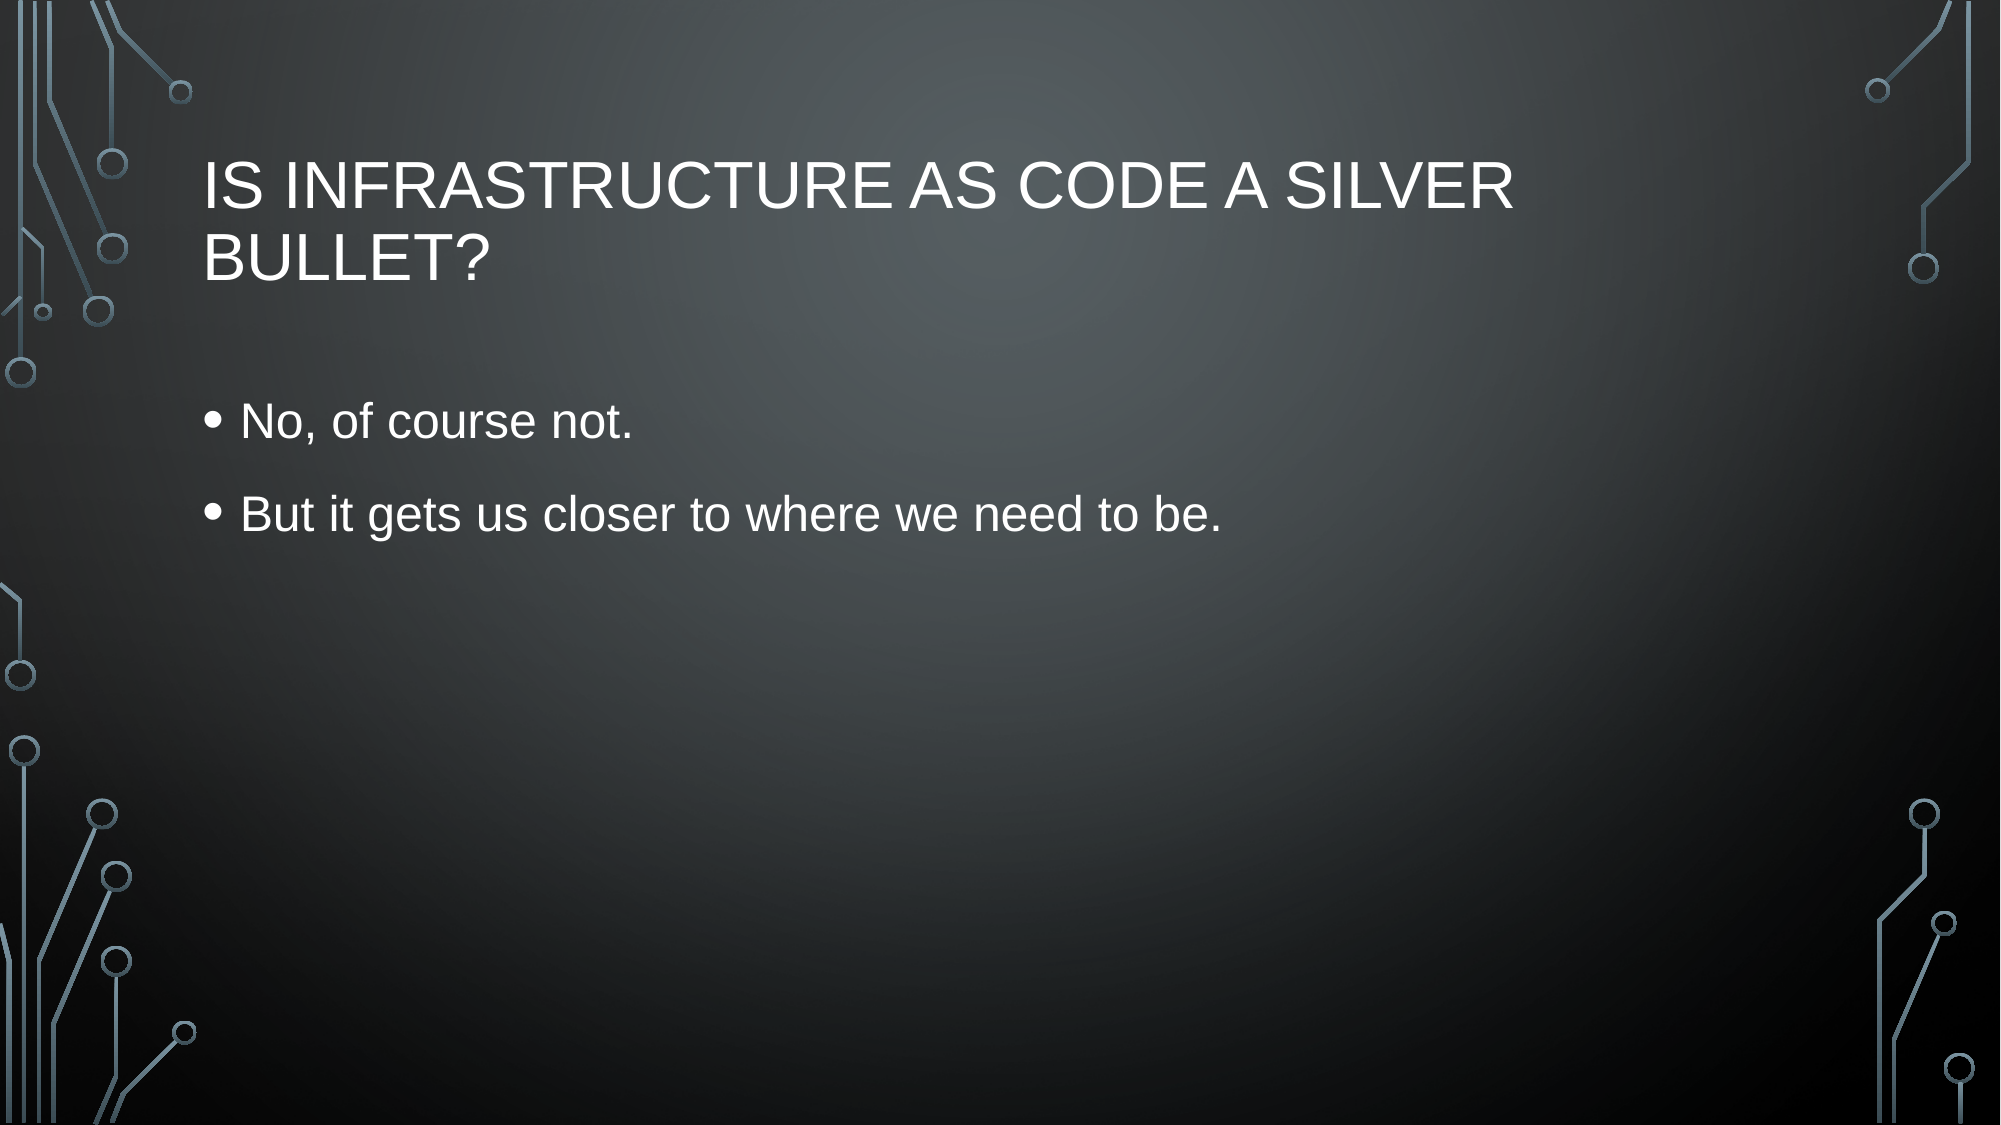

# Is Infrastructure as Code a Silver Bullet?
No, of course not.
But it gets us closer to where we need to be.